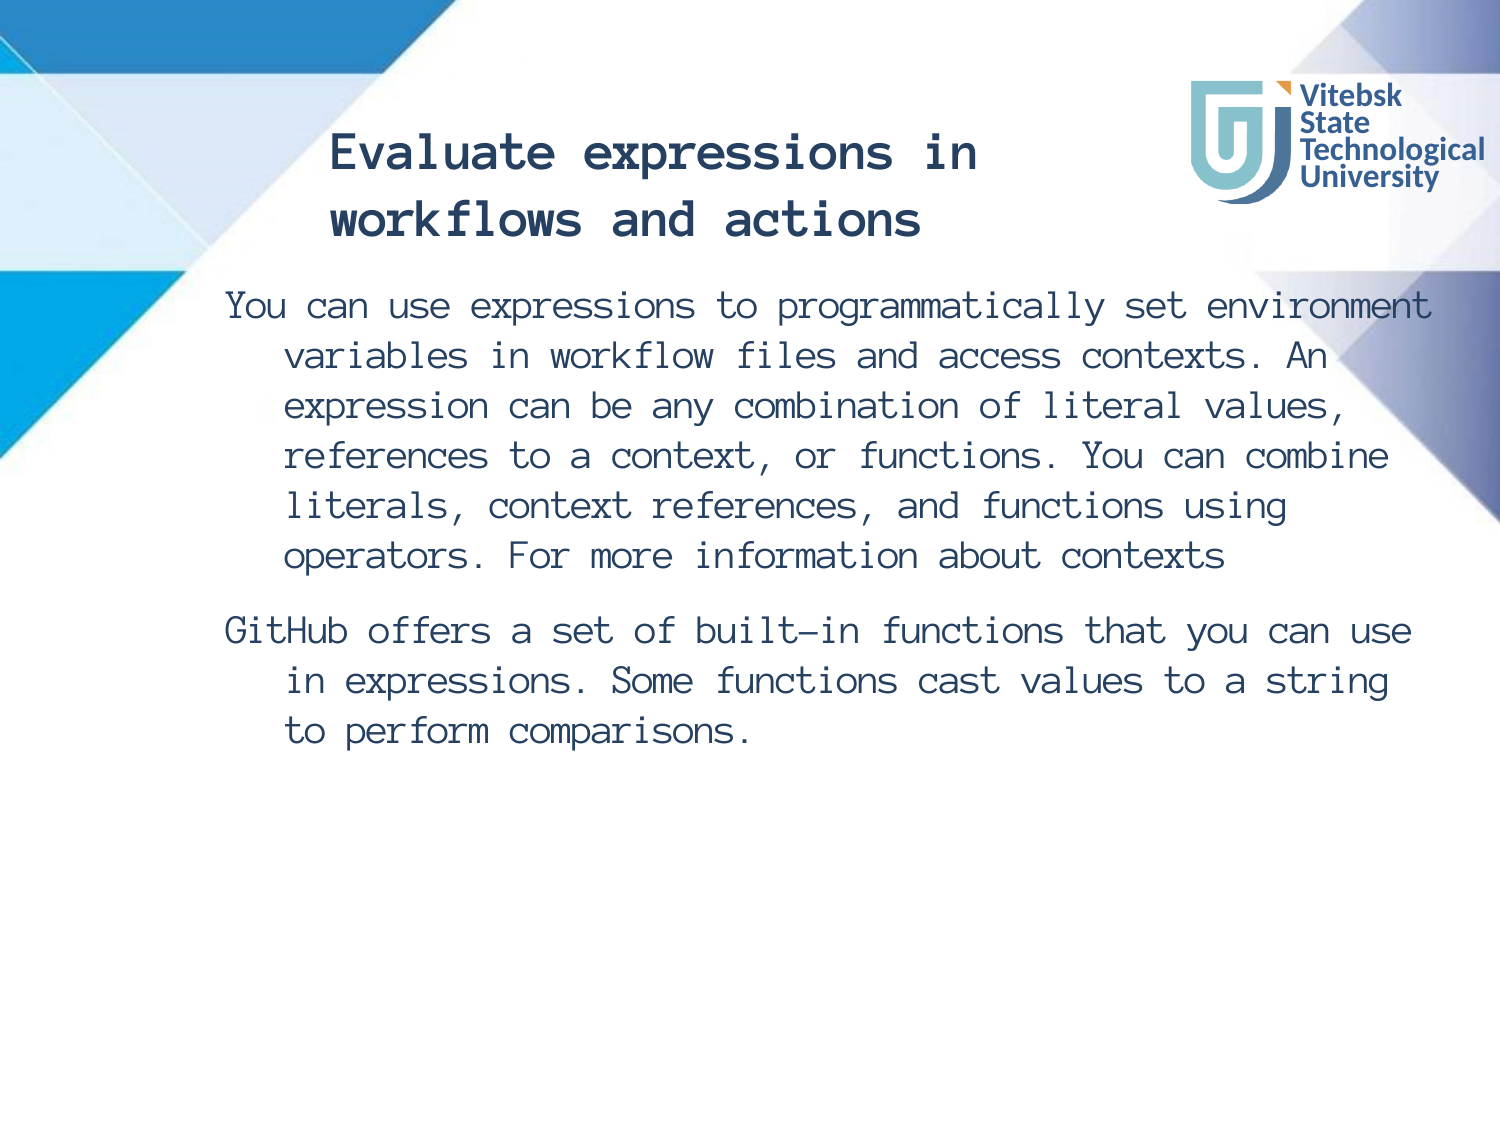

# Evaluate expressions in workflows and actions
You can use expressions to programmatically set environment variables in workflow files and access contexts. An expression can be any combination of literal values, references to a context, or functions. You can combine literals, context references, and functions using operators. For more information about contexts
GitHub offers a set of built-in functions that you can use in expressions. Some functions cast values to a string to perform comparisons.